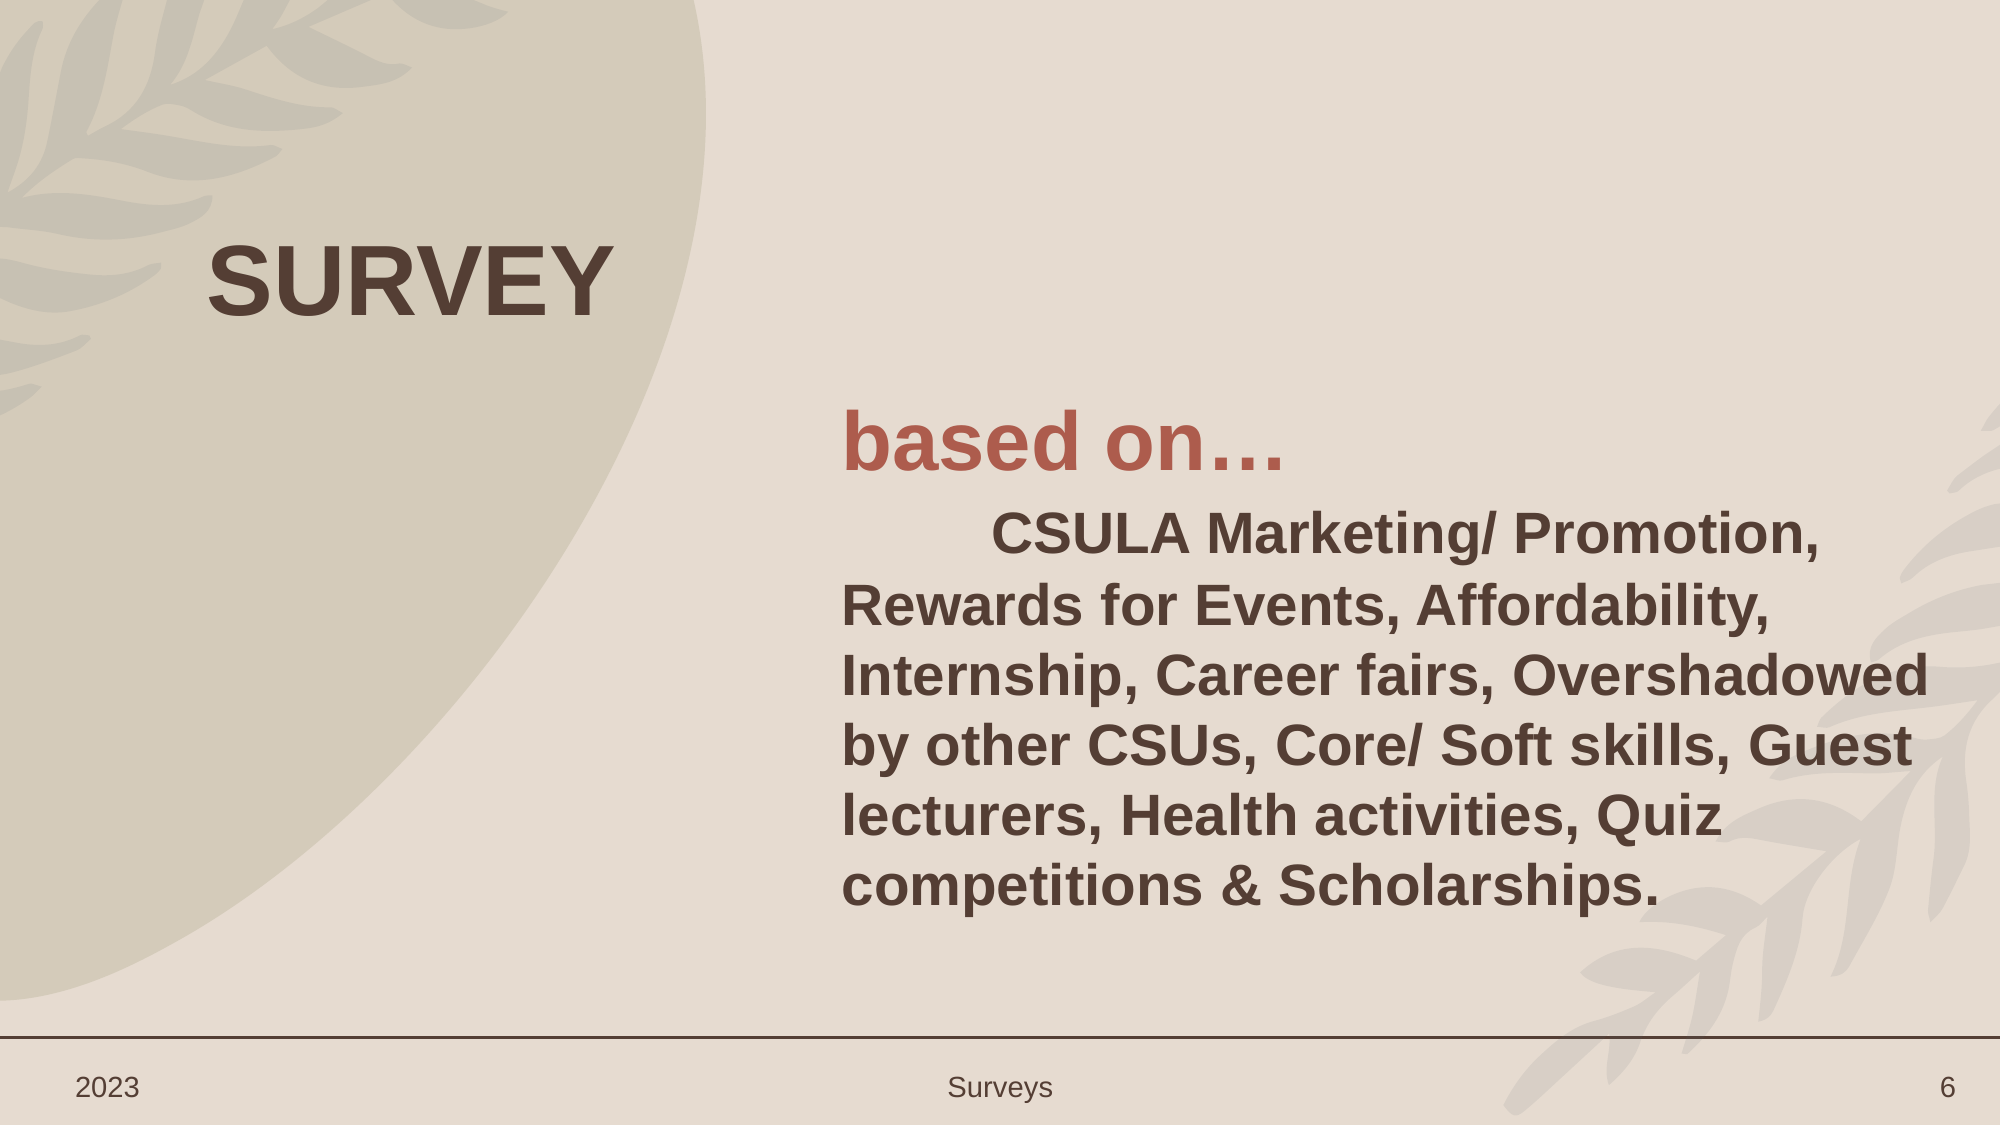

SURVEY
based on…
	CSULA Marketing/ Promotion, Rewards for Events, Affordability, Internship, Career fairs, Overshadowed by other CSUs, Core/ Soft skills, Guest lecturers, Health activities, Quiz competitions & Scholarships.

2023
Surveys
6